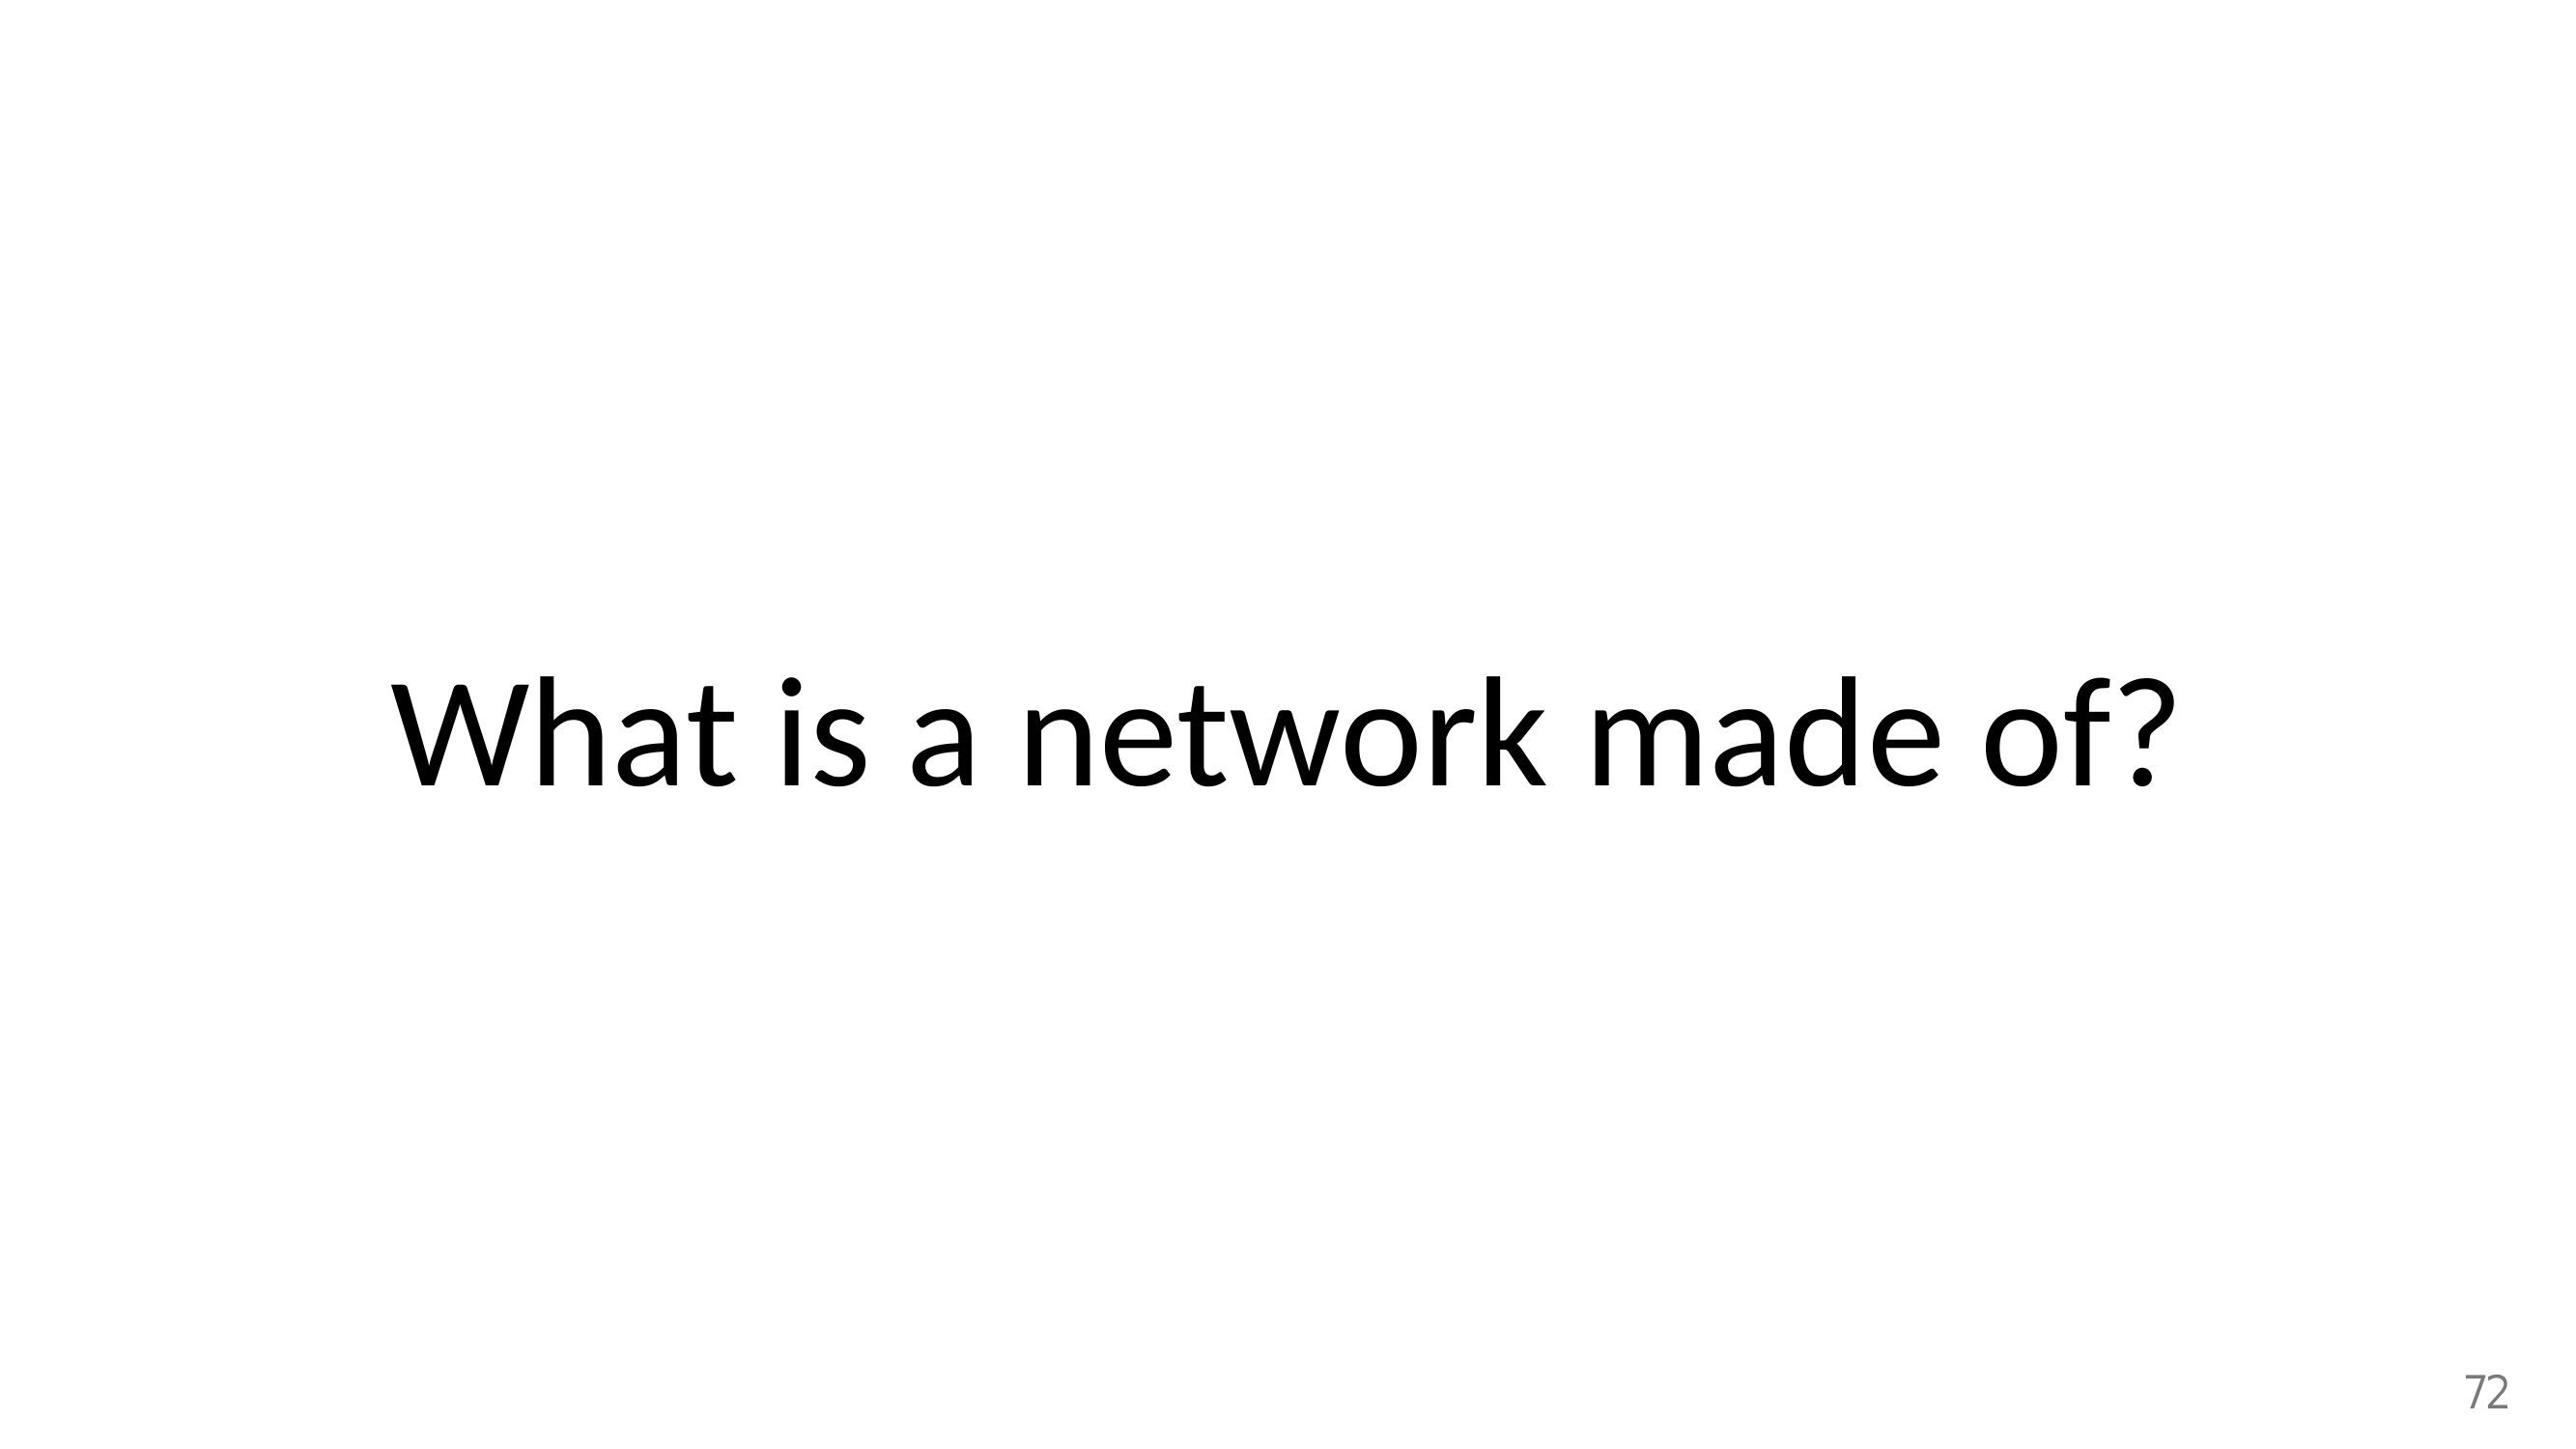

# What is a network made of?
72